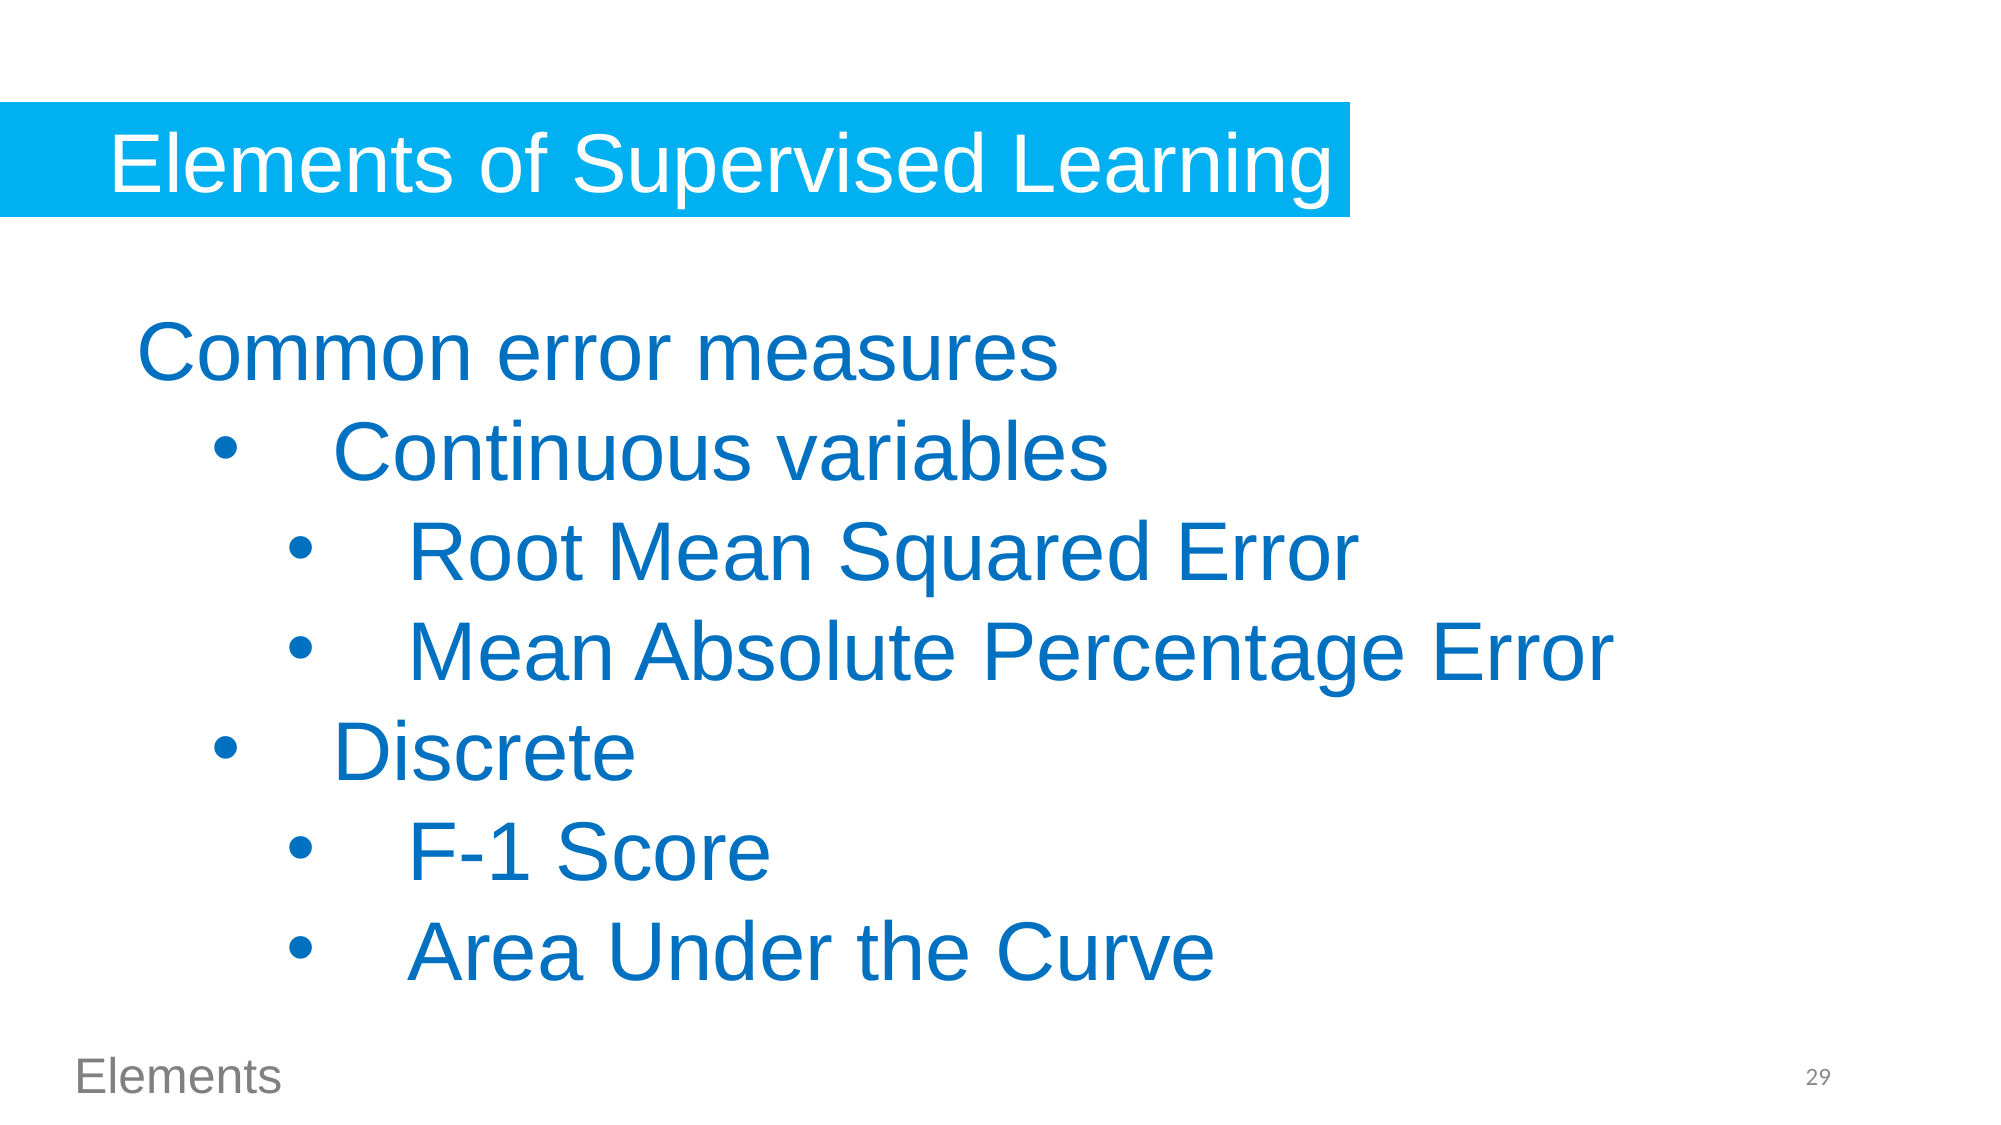

Elements of Supervised Learning
Common error measures
Continuous variables
Root Mean Squared Error
Mean Absolute Percentage Error
Discrete
F-1 Score
Area Under the Curve
Elements
29